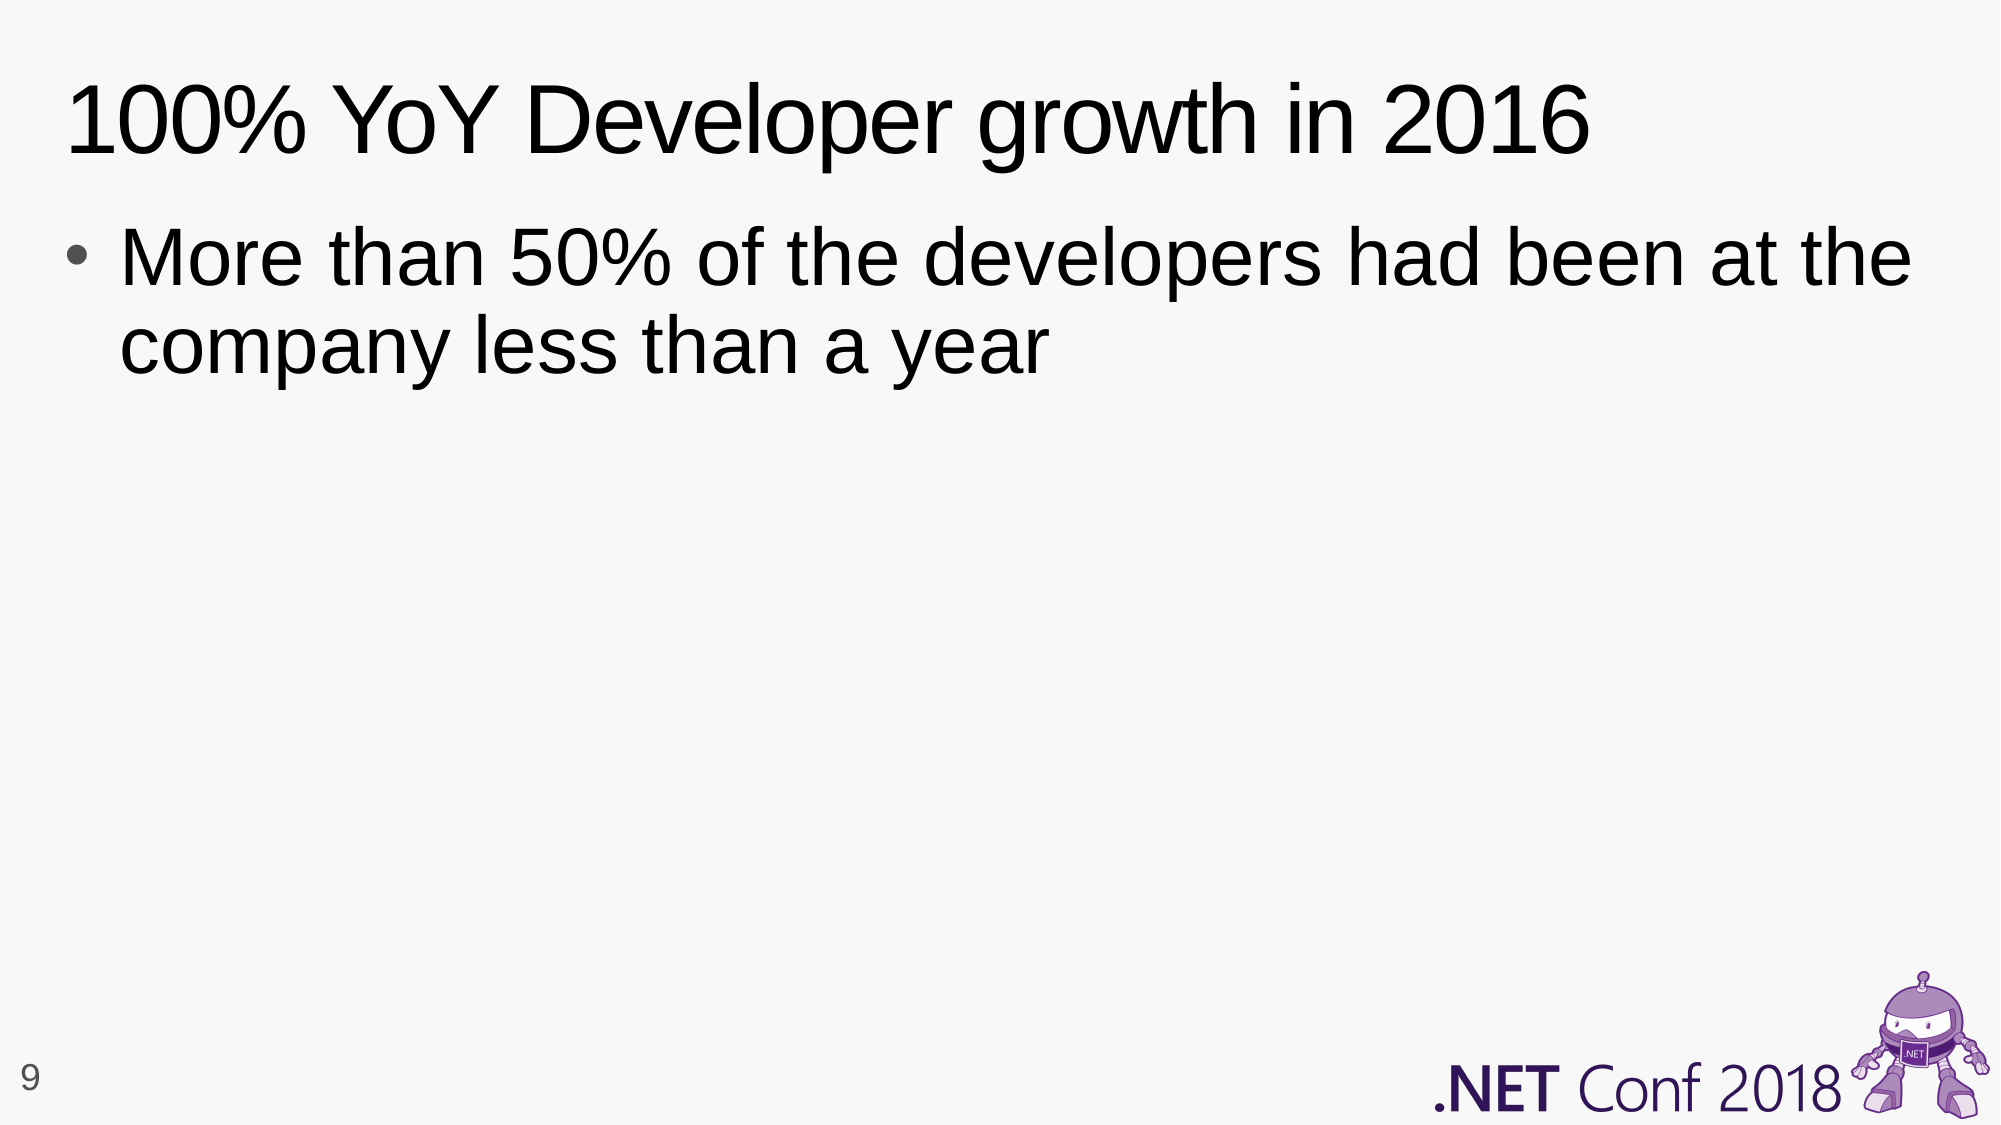

# 100% YoY Developer growth in 2016
More than 50% of the developers had been at the company less than a year
9